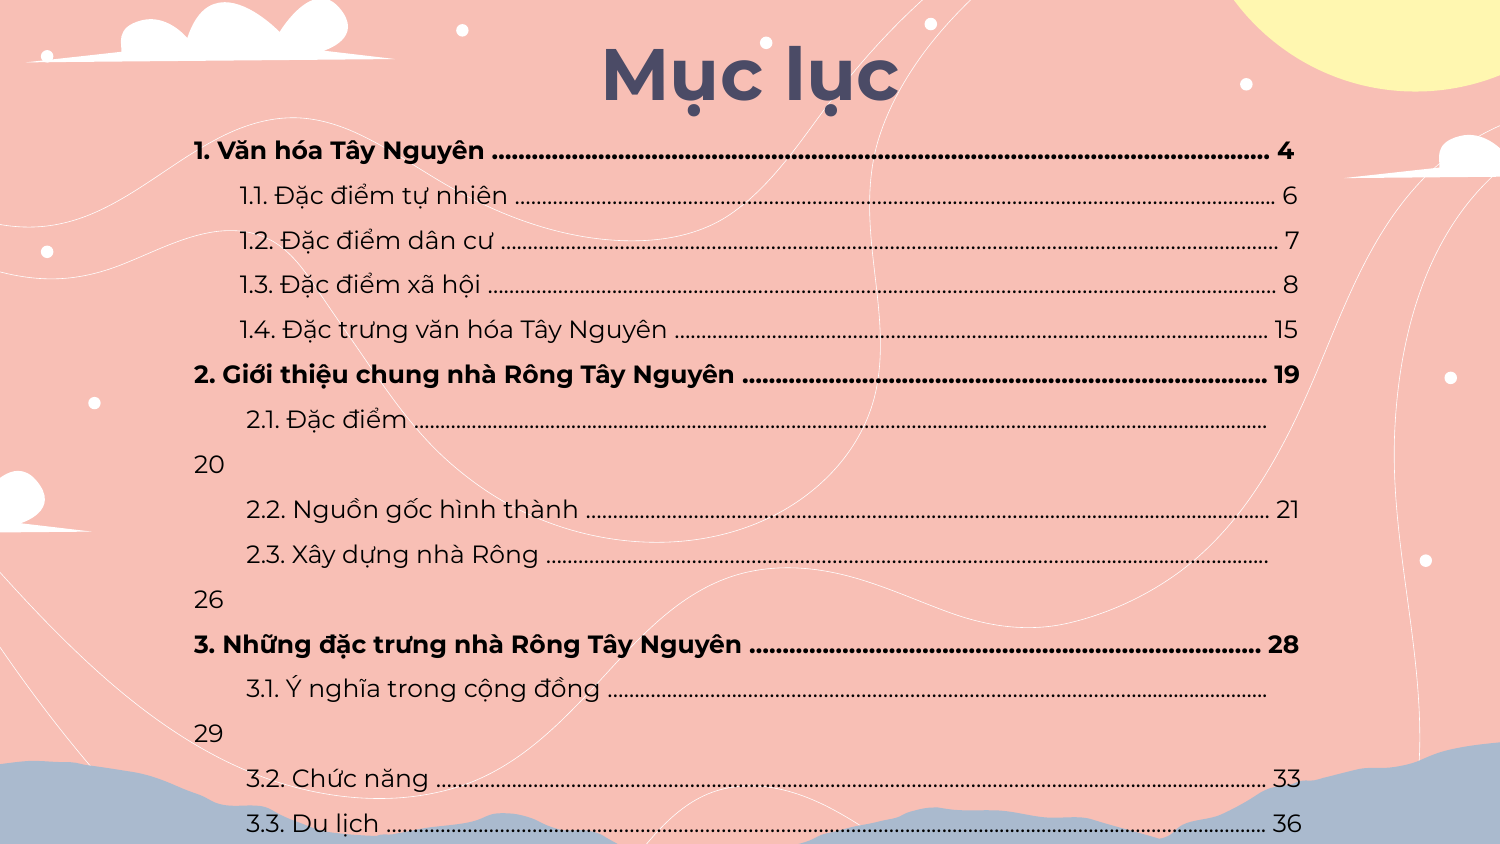

# Mục lục
1. Văn hóa Tây Nguyên ……………………………………………………………………………………………………… 4
       1.1. Đặc điểm tự nhiên ………………………………………………………………………………………………………………………...... 6
       1.2. Đặc điểm dân cư ……………………………………………………………………………………………………………………………… 7
       1.3. Đặc điểm xã hội ……………………………………………………………………………………………………………………………….. 8
       1.4. Đặc trưng văn hóa Tây Nguyên ……………………………………………………………………………………………….. 15
2. Giới thiệu chung nhà Rông Tây Nguyên ……………………………………………………………………. 19
        2.1. Đặc điểm ................................................................................................................................................................... 20
        2.2. Nguồn gốc hình thành ……….…………………………………………………………………........................................... 21
        2.3. Xây dựng nhà Rông ……………………………………………………………………………………....................................... 26
3. Những đặc trưng nhà Rông Tây Nguyên ………………………………………………………………….. 28
        3.1. Ý nghĩa trong cộng đồng ……………………………………………………………………………………........................... 29
        3.2. Chức năng ……………….……………………………………………………………………………………........................................ 33
        3.3. Du lịch ……………………………………………………………………………………..................................................................... 36
        3.4. Thực trạng ……………………………………………………………………………………........................................................... 40
        3.5. Bảo tồn ……………………………………………………………………………………................................................................... 42